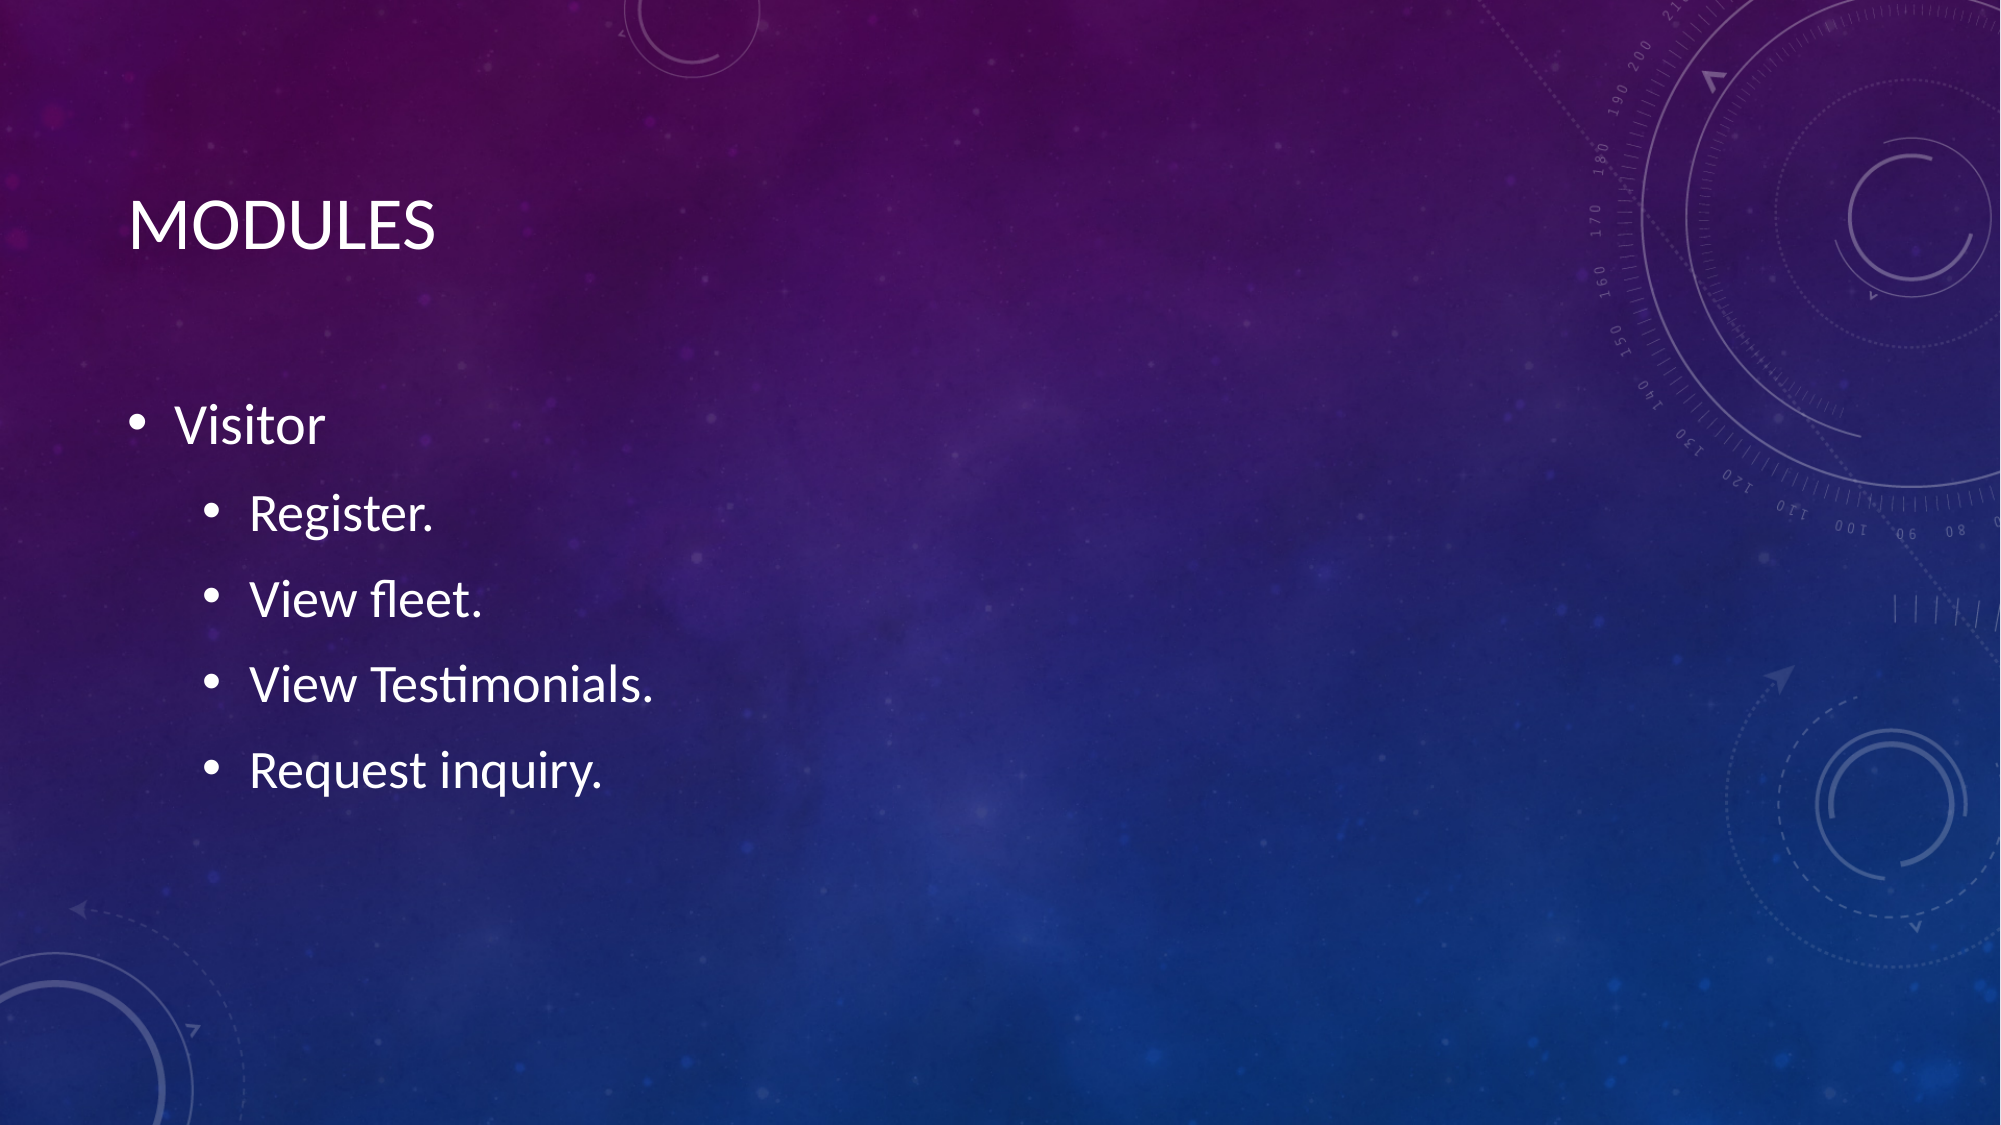

# Modules
Visitor
Register.
View fleet.
View Testimonials.
Request inquiry.